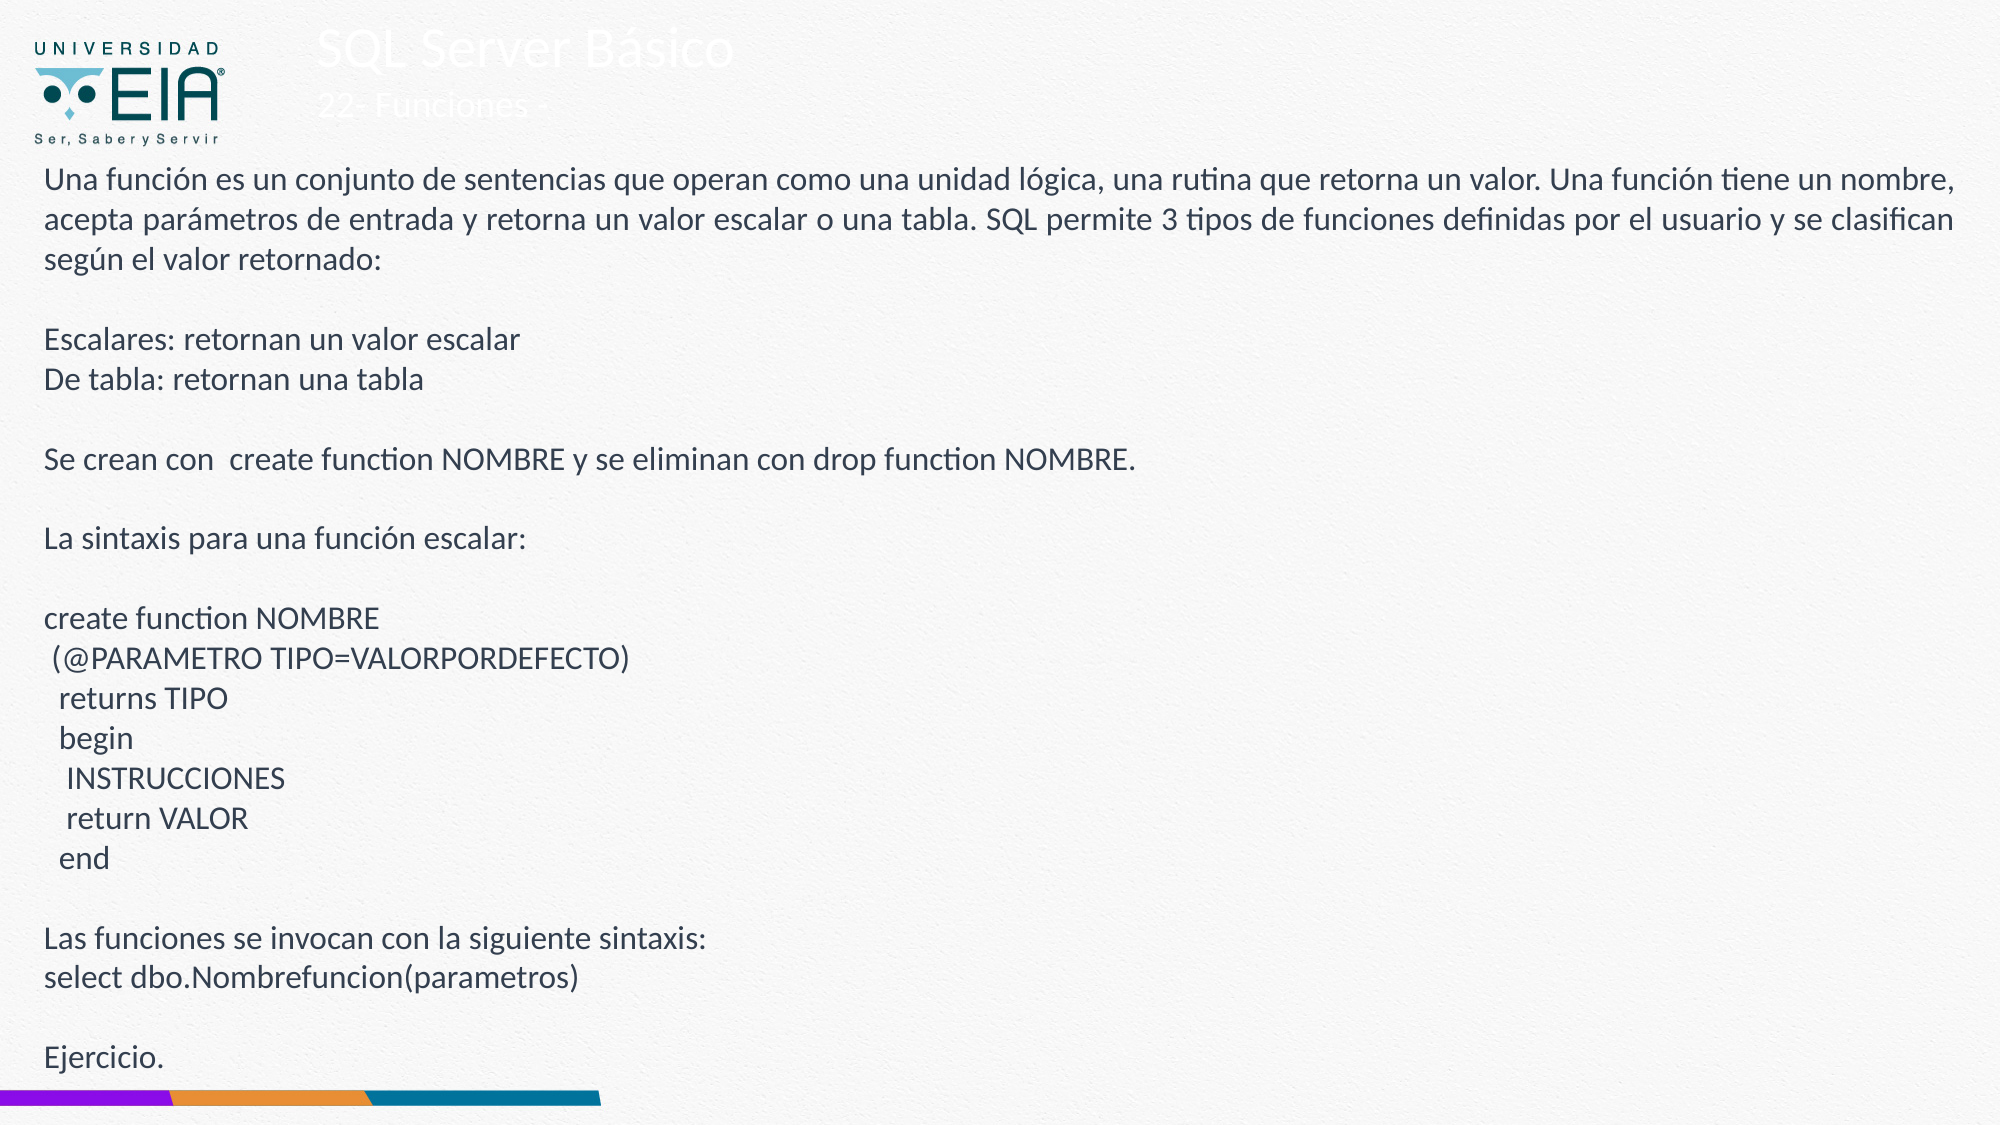

SQL Server Básico
22- Funciones -
Una función es un conjunto de sentencias que operan como una unidad lógica, una rutina que retorna un valor. Una función tiene un nombre, acepta parámetros de entrada y retorna un valor escalar o una tabla. SQL permite 3 tipos de funciones definidas por el usuario y se clasifican según el valor retornado:

Escalares: retornan un valor escalar
De tabla: retornan una tabla

Se crean con  create function NOMBRE y se eliminan con drop function NOMBRE.

La sintaxis para una función escalar:

create function NOMBRE
 (@PARAMETRO TIPO=VALORPORDEFECTO)
  returns TIPO
  begin
   INSTRUCCIONES
   return VALOR
  end

Las funciones se invocan con la siguiente sintaxis:
select dbo.Nombrefuncion(parametros)

Ejercicio.